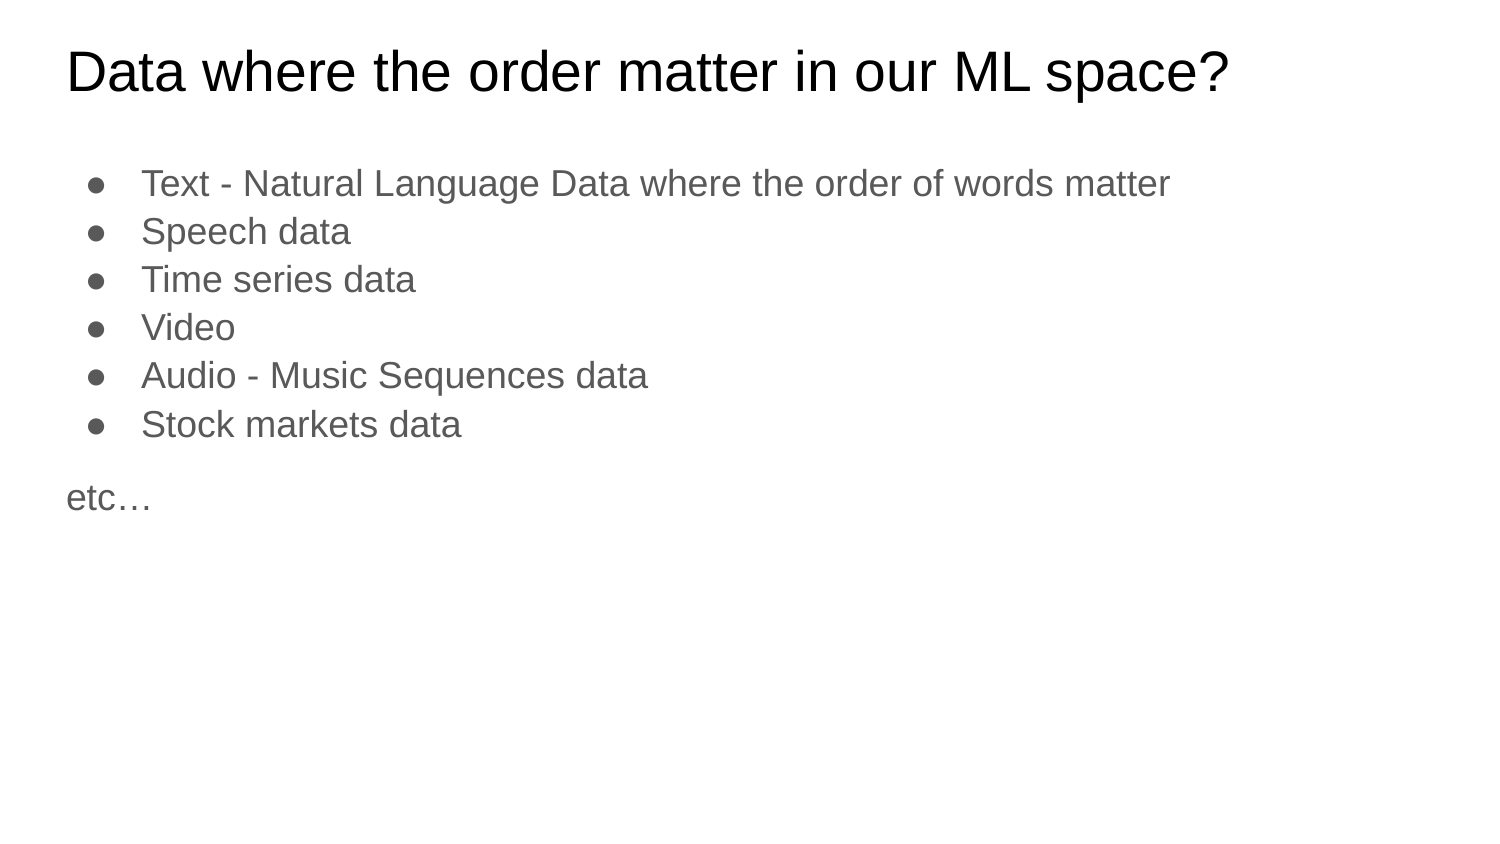

# Data where the order matter in our ML space?
Text - Natural Language Data where the order of words matter
Speech data
Time series data
Video
Audio - Music Sequences data
Stock markets data
etc…